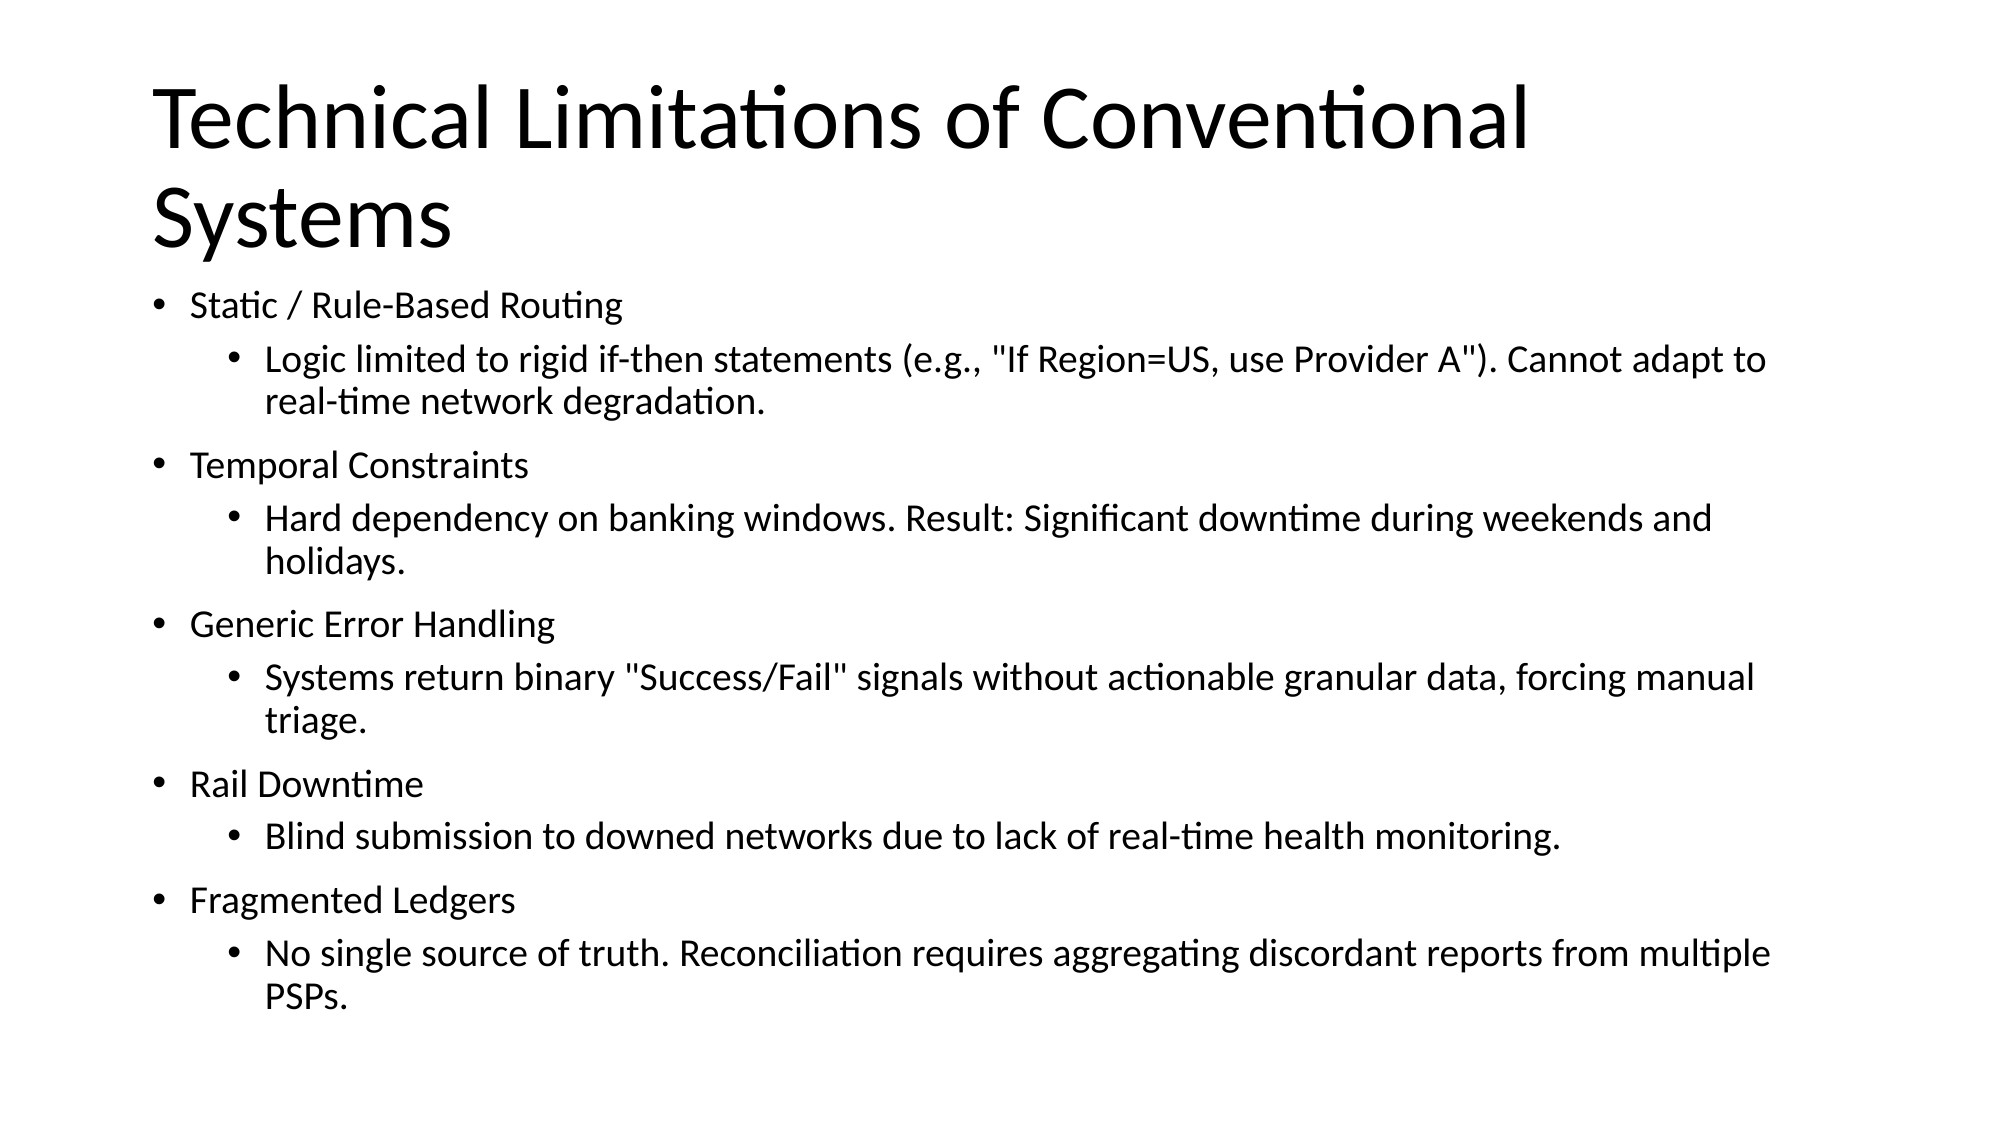

# Technical Limitations of Conventional Systems
Static / Rule-Based Routing
Logic limited to rigid if-then statements (e.g., "If Region=US, use Provider A"). Cannot adapt to real-time network degradation.
Temporal Constraints
Hard dependency on banking windows. Result: Significant downtime during weekends and holidays.
Generic Error Handling
Systems return binary "Success/Fail" signals without actionable granular data, forcing manual triage.
Rail Downtime
Blind submission to downed networks due to lack of real-time health monitoring.
Fragmented Ledgers
No single source of truth. Reconciliation requires aggregating discordant reports from multiple PSPs.